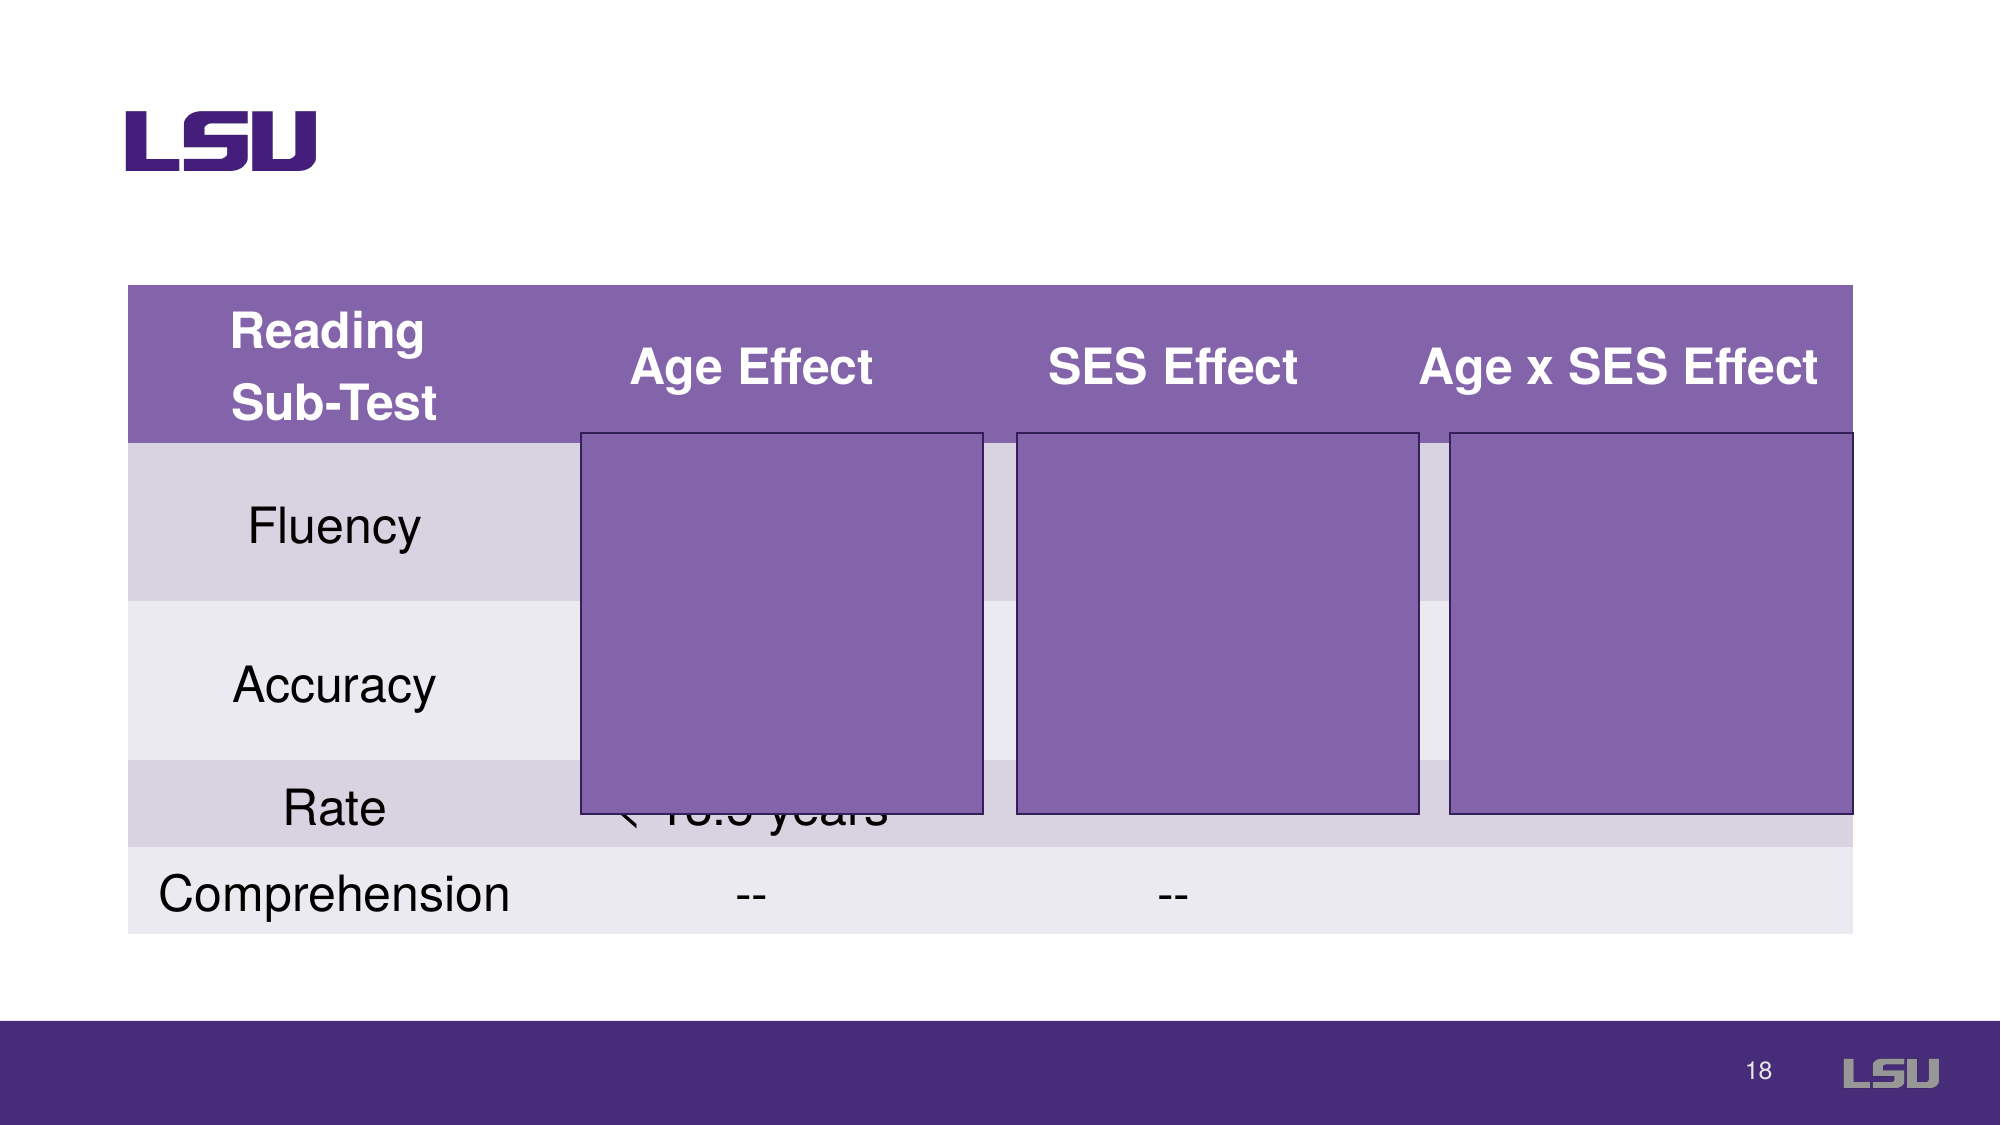

| Reading Sub-Test | Age Effect | SES Effect | Age x SES Effect |
| --- | --- | --- | --- |
| Fluency | < 9.2 years | < Maternal Education | p = 0.08 |
| Accuracy | < 9.2 years | < Maternal Education | p = 0.04 |
| Rate | < 13.5 years | -- |  |
| Comprehension | -- | -- |  |

18